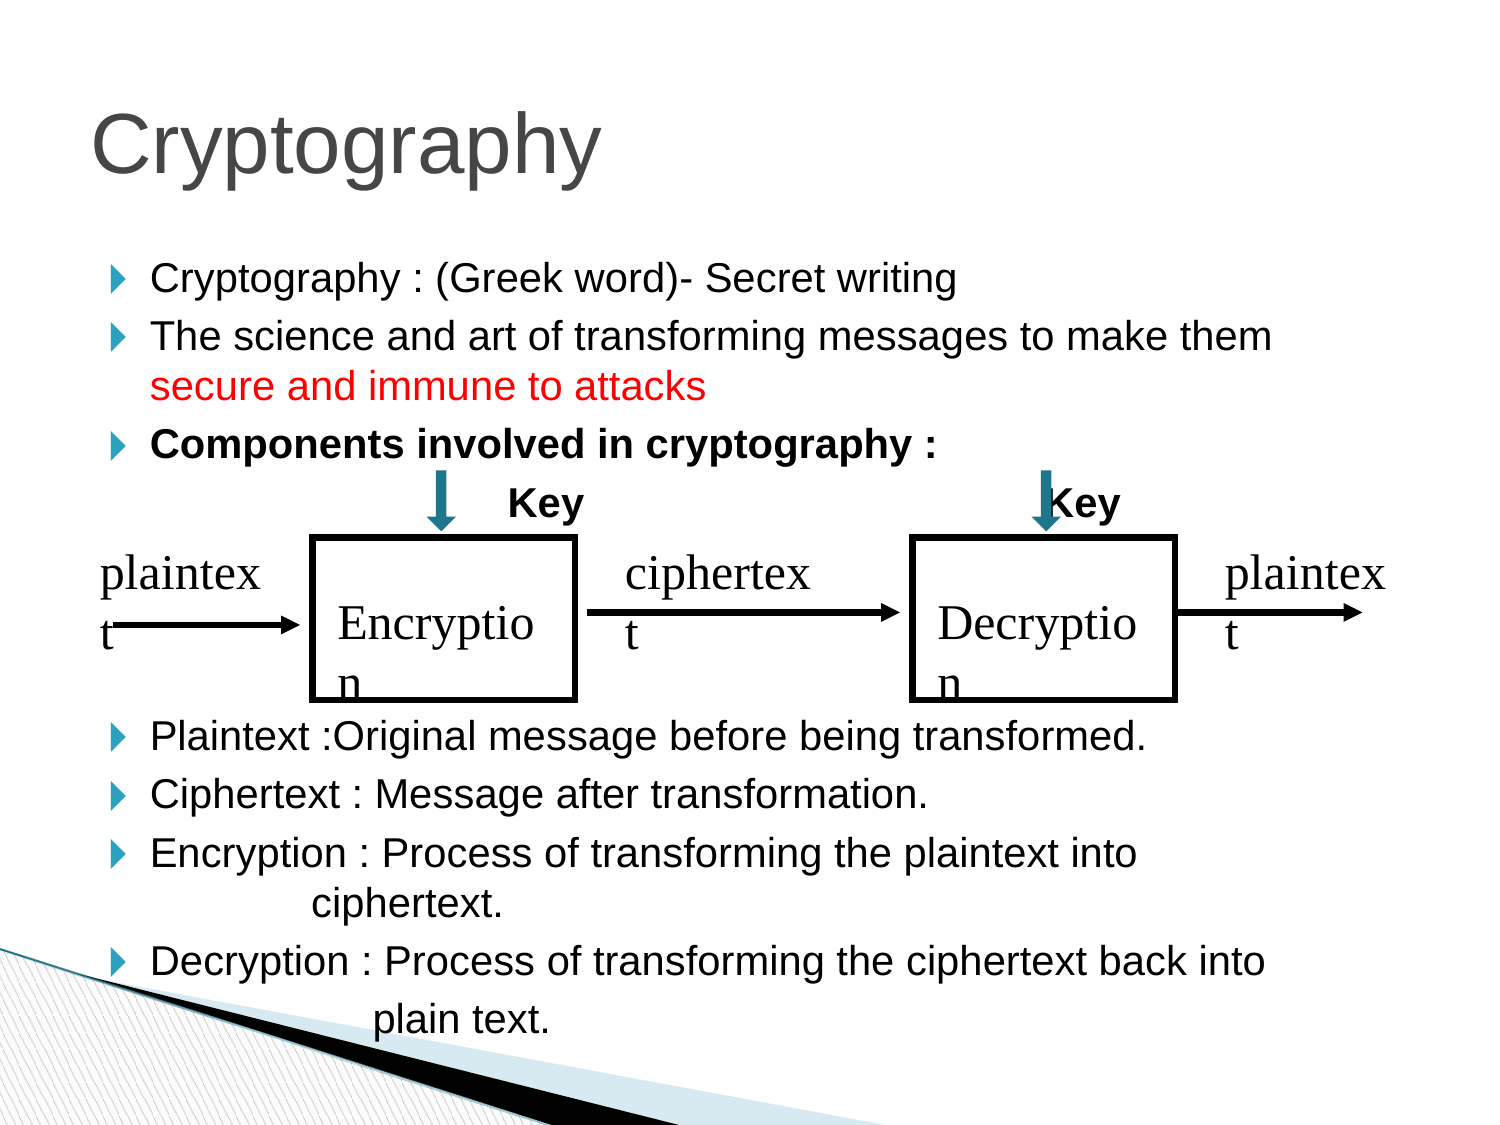

Cryptography
Cryptography : (Greek word)- Secret writing
The science and art of transforming messages to make them secure and immune to attacks
Components involved in cryptography :
			     Key                                        Key

Plaintext :Original message before being transformed.
Ciphertext : Message after transformation.
Encryption : Process of transforming the plaintext into 			 ciphertext.
Decryption : Process of transforming the ciphertext back into
                       plain text.

plaintext
ciphertext
plaintext

Encryption

Decryption